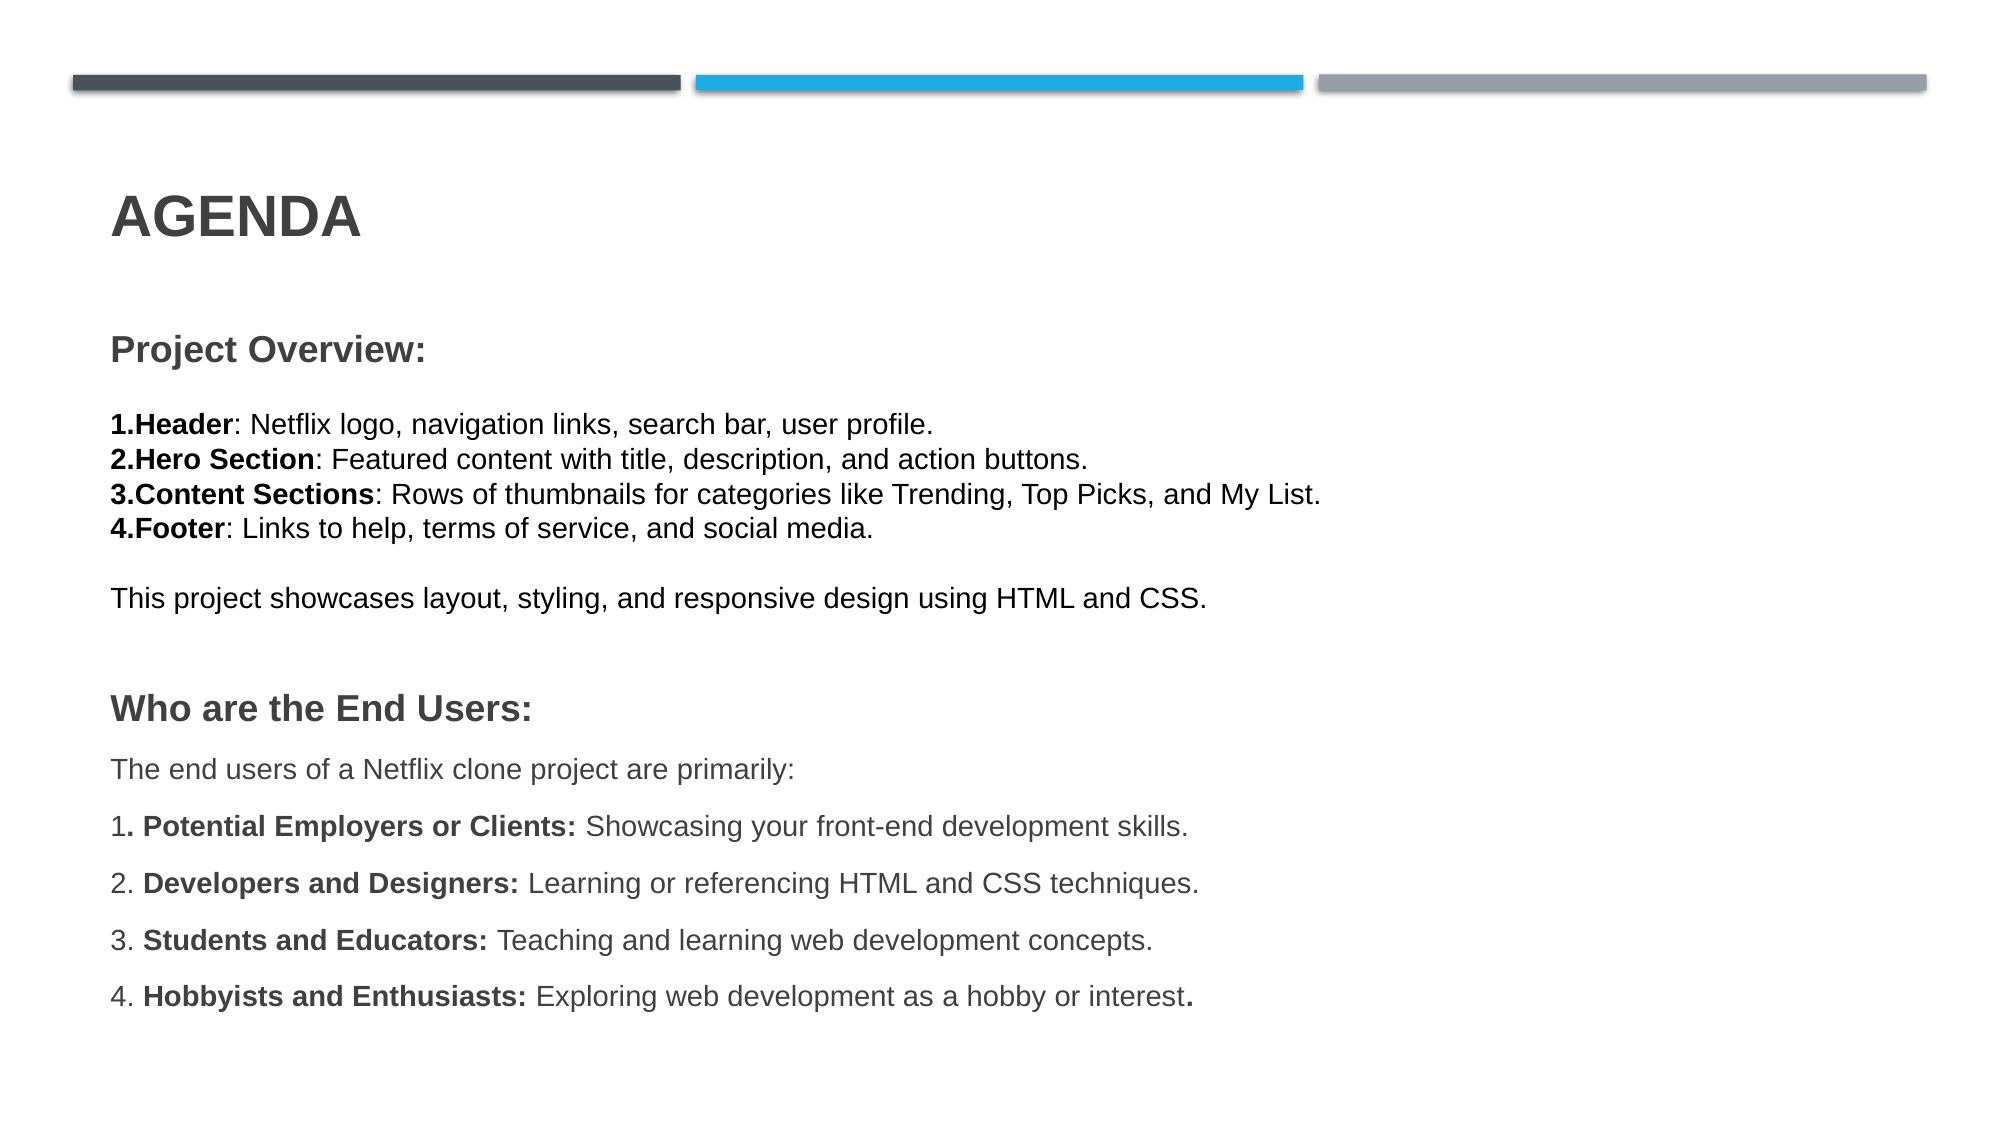

# AGENDA
Project Overview:

Header: Netflix logo, navigation links, search bar, user profile.
Hero Section: Featured content with title, description, and action buttons.
Content Sections: Rows of thumbnails for categories like Trending, Top Picks, and My List.
Footer: Links to help, terms of service, and social media.

This project showcases layout, styling, and responsive design using HTML and CSS.

Who are the End Users:
The end users of a Netflix clone project are primarily:
1. Potential Employers or Clients: Showcasing your front-end development skills.
2. Developers and Designers: Learning or referencing HTML and CSS techniques.
3. Students and Educators: Teaching and learning web development concepts.
4. Hobbyists and Enthusiasts: Exploring web development as a hobby or interest.